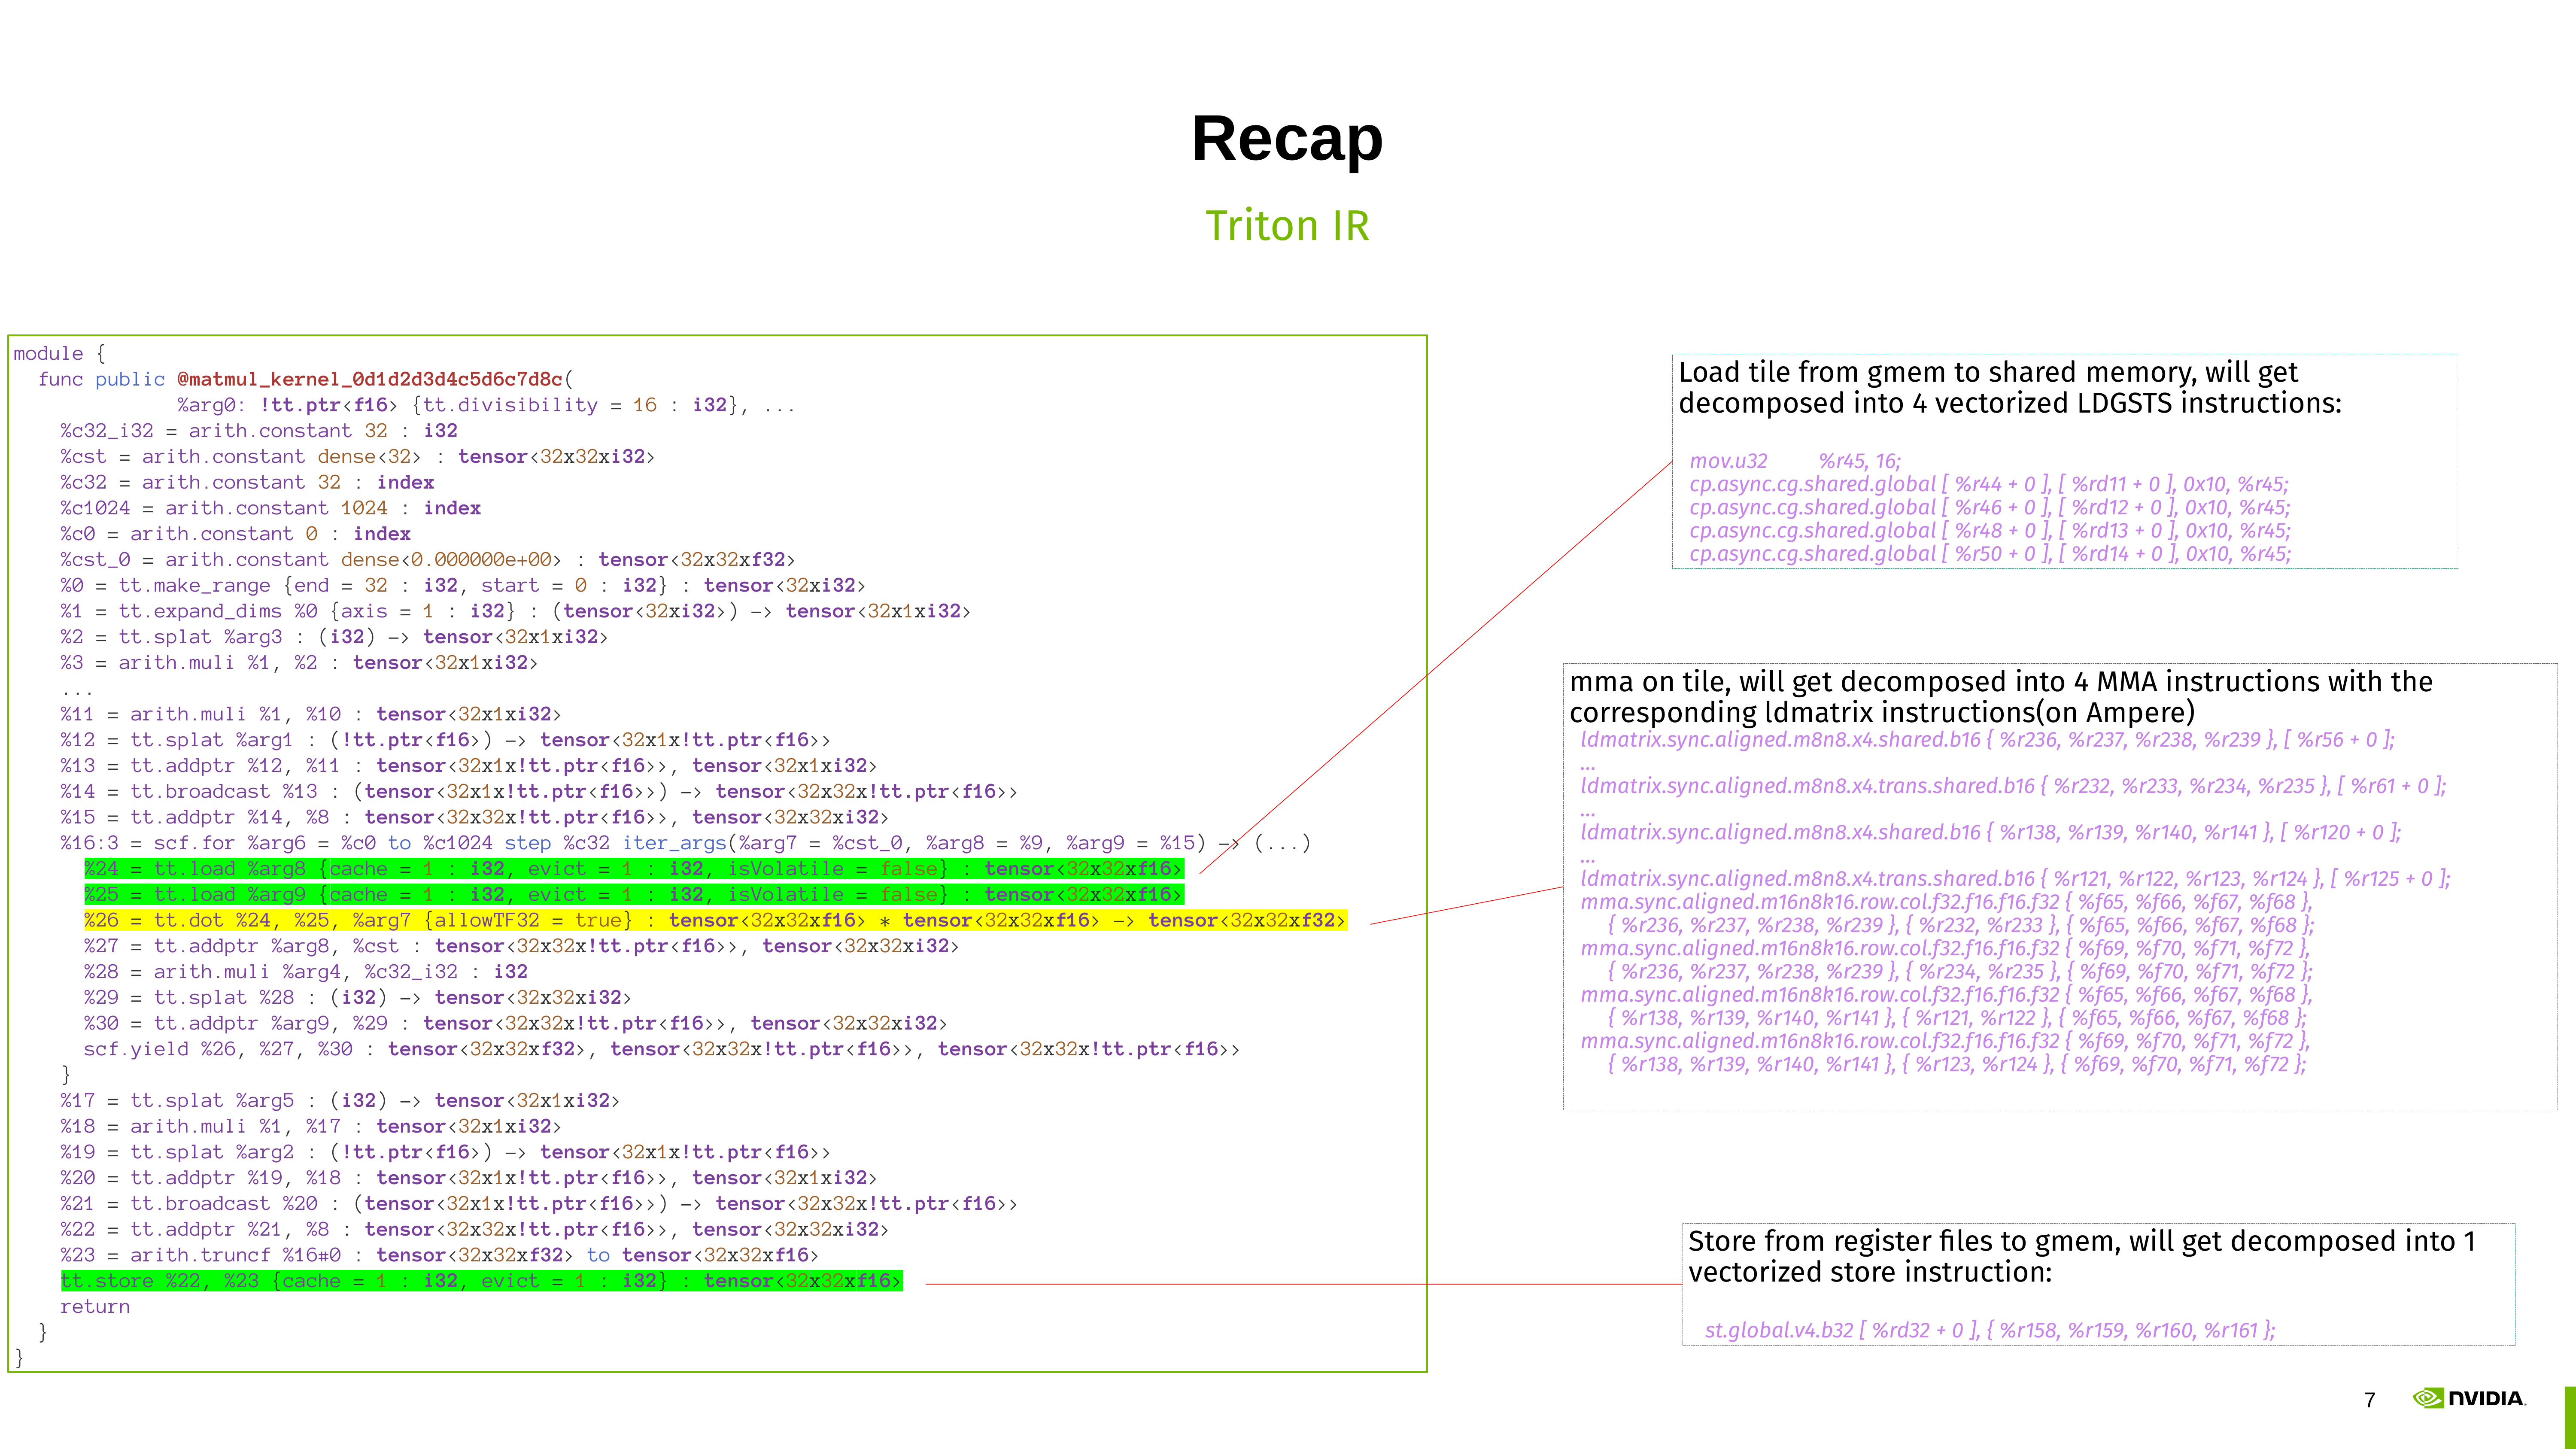

Recap
Triton IR
module {
  func public @matmul_kernel_0d1d2d3d4c5d6c7d8c(
              %arg0: !tt.ptr<f16> {tt.divisibility = 16 : i32}, ...
    %c32_i32 = arith.constant 32 : i32
    %cst = arith.constant dense<32> : tensor<32x32xi32>
    %c32 = arith.constant 32 : index
    %c1024 = arith.constant 1024 : index
    %c0 = arith.constant 0 : index
    %cst_0 = arith.constant dense<0.000000e+00> : tensor<32x32xf32>
    %0 = tt.make_range {end = 32 : i32, start = 0 : i32} : tensor<32xi32>
    %1 = tt.expand_dims %0 {axis = 1 : i32} : (tensor<32xi32>) -> tensor<32x1xi32>
    %2 = tt.splat %arg3 : (i32) -> tensor<32x1xi32>
    %3 = arith.muli %1, %2 : tensor<32x1xi32>
    ...
    %11 = arith.muli %1, %10 : tensor<32x1xi32>
    %12 = tt.splat %arg1 : (!tt.ptr<f16>) -> tensor<32x1x!tt.ptr<f16>>
    %13 = tt.addptr %12, %11 : tensor<32x1x!tt.ptr<f16>>, tensor<32x1xi32>
    %14 = tt.broadcast %13 : (tensor<32x1x!tt.ptr<f16>>) -> tensor<32x32x!tt.ptr<f16>>
    %15 = tt.addptr %14, %8 : tensor<32x32x!tt.ptr<f16>>, tensor<32x32xi32>
    %16:3 = scf.for %arg6 = %c0 to %c1024 step %c32 iter_args(%arg7 = %cst_0, %arg8 = %9, %arg9 = %15) -> (...)
      %24 = tt.load %arg8 {cache = 1 : i32, evict = 1 : i32, isVolatile = false} : tensor<32x32xf16>
      %25 = tt.load %arg9 {cache = 1 : i32, evict = 1 : i32, isVolatile = false} : tensor<32x32xf16>
      %26 = tt.dot %24, %25, %arg7 {allowTF32 = true} : tensor<32x32xf16> * tensor<32x32xf16> -> tensor<32x32xf32>
      %27 = tt.addptr %arg8, %cst : tensor<32x32x!tt.ptr<f16>>, tensor<32x32xi32>
      %28 = arith.muli %arg4, %c32_i32 : i32
      %29 = tt.splat %28 : (i32) -> tensor<32x32xi32>
      %30 = tt.addptr %arg9, %29 : tensor<32x32x!tt.ptr<f16>>, tensor<32x32xi32>
      scf.yield %26, %27, %30 : tensor<32x32xf32>, tensor<32x32x!tt.ptr<f16>>, tensor<32x32x!tt.ptr<f16>>
    }
    %17 = tt.splat %arg5 : (i32) -> tensor<32x1xi32>
    %18 = arith.muli %1, %17 : tensor<32x1xi32>
    %19 = tt.splat %arg2 : (!tt.ptr<f16>) -> tensor<32x1x!tt.ptr<f16>>
    %20 = tt.addptr %19, %18 : tensor<32x1x!tt.ptr<f16>>, tensor<32x1xi32>
    %21 = tt.broadcast %20 : (tensor<32x1x!tt.ptr<f16>>) -> tensor<32x32x!tt.ptr<f16>>
    %22 = tt.addptr %21, %8 : tensor<32x32x!tt.ptr<f16>>, tensor<32x32xi32>
    %23 = arith.truncf %16#0 : tensor<32x32xf32> to tensor<32x32xf16>
    tt.store %22, %23 {cache = 1 : i32, evict = 1 : i32} : tensor<32x32xf16>
    return
  }
}
Load tile from gmem to shared memory, will get decomposed into 4 vectorized LDGSTS instructions:

  mov.u32         %r45, 16;
  cp.async.cg.shared.global [ %r44 + 0 ], [ %rd11 + 0 ], 0x10, %r45;
  cp.async.cg.shared.global [ %r46 + 0 ], [ %rd12 + 0 ], 0x10, %r45;
  cp.async.cg.shared.global [ %r48 + 0 ], [ %rd13 + 0 ], 0x10, %r45;
  cp.async.cg.shared.global [ %r50 + 0 ], [ %rd14 + 0 ], 0x10, %r45;
mma on tile, will get decomposed into 4 MMA instructions with the corresponding ldmatrix instructions(on Ampere)
  ldmatrix.sync.aligned.m8n8.x4.shared.b16 { %r236, %r237, %r238, %r239 }, [ %r56 + 0 ];
  …
  ldmatrix.sync.aligned.m8n8.x4.trans.shared.b16 { %r232, %r233, %r234, %r235 }, [ %r61 + 0 ];
  …
  ldmatrix.sync.aligned.m8n8.x4.shared.b16 { %r138, %r139, %r140, %r141 }, [ %r120 + 0 ];
  …
  ldmatrix.sync.aligned.m8n8.x4.trans.shared.b16 { %r121, %r122, %r123, %r124 }, [ %r125 + 0 ];
  mma.sync.aligned.m16n8k16.row.col.f32.f16.f16.f32 { %f65, %f66, %f67, %f68 },
       { %r236, %r237, %r238, %r239 }, { %r232, %r233 }, { %f65, %f66, %f67, %f68 };
  mma.sync.aligned.m16n8k16.row.col.f32.f16.f16.f32 { %f69, %f70, %f71, %f72 },
       { %r236, %r237, %r238, %r239 }, { %r234, %r235 }, { %f69, %f70, %f71, %f72 };
  mma.sync.aligned.m16n8k16.row.col.f32.f16.f16.f32 { %f65, %f66, %f67, %f68 },
       { %r138, %r139, %r140, %r141 }, { %r121, %r122 }, { %f65, %f66, %f67, %f68 };
  mma.sync.aligned.m16n8k16.row.col.f32.f16.f16.f32 { %f69, %f70, %f71, %f72 },
       { %r138, %r139, %r140, %r141 }, { %r123, %r124 }, { %f69, %f70, %f71, %f72 };

Store from register files to gmem, will get decomposed into 1 vectorized store instruction:

   st.global.v4.b32 [ %rd32 + 0 ], { %r158, %r159, %r160, %r161 };